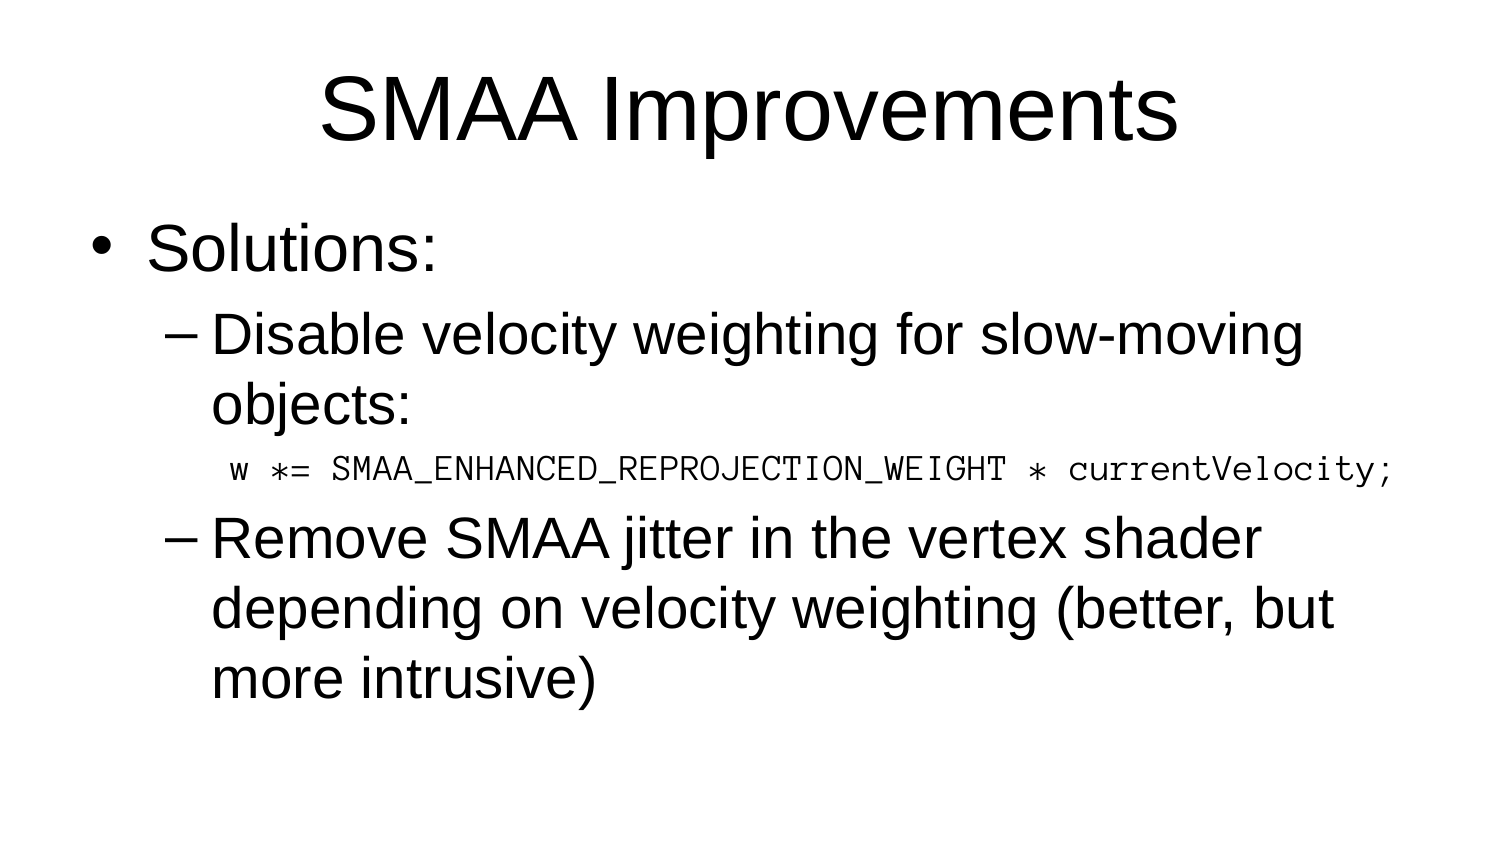

# SMAA Improvements
Solutions:
Disable velocity weighting for slow-moving objects:
w *= SMAA_ENHANCED_REPROJECTION_WEIGHT * currentVelocity;
Remove SMAA jitter in the vertex shader depending on velocity weighting (better, but more intrusive)